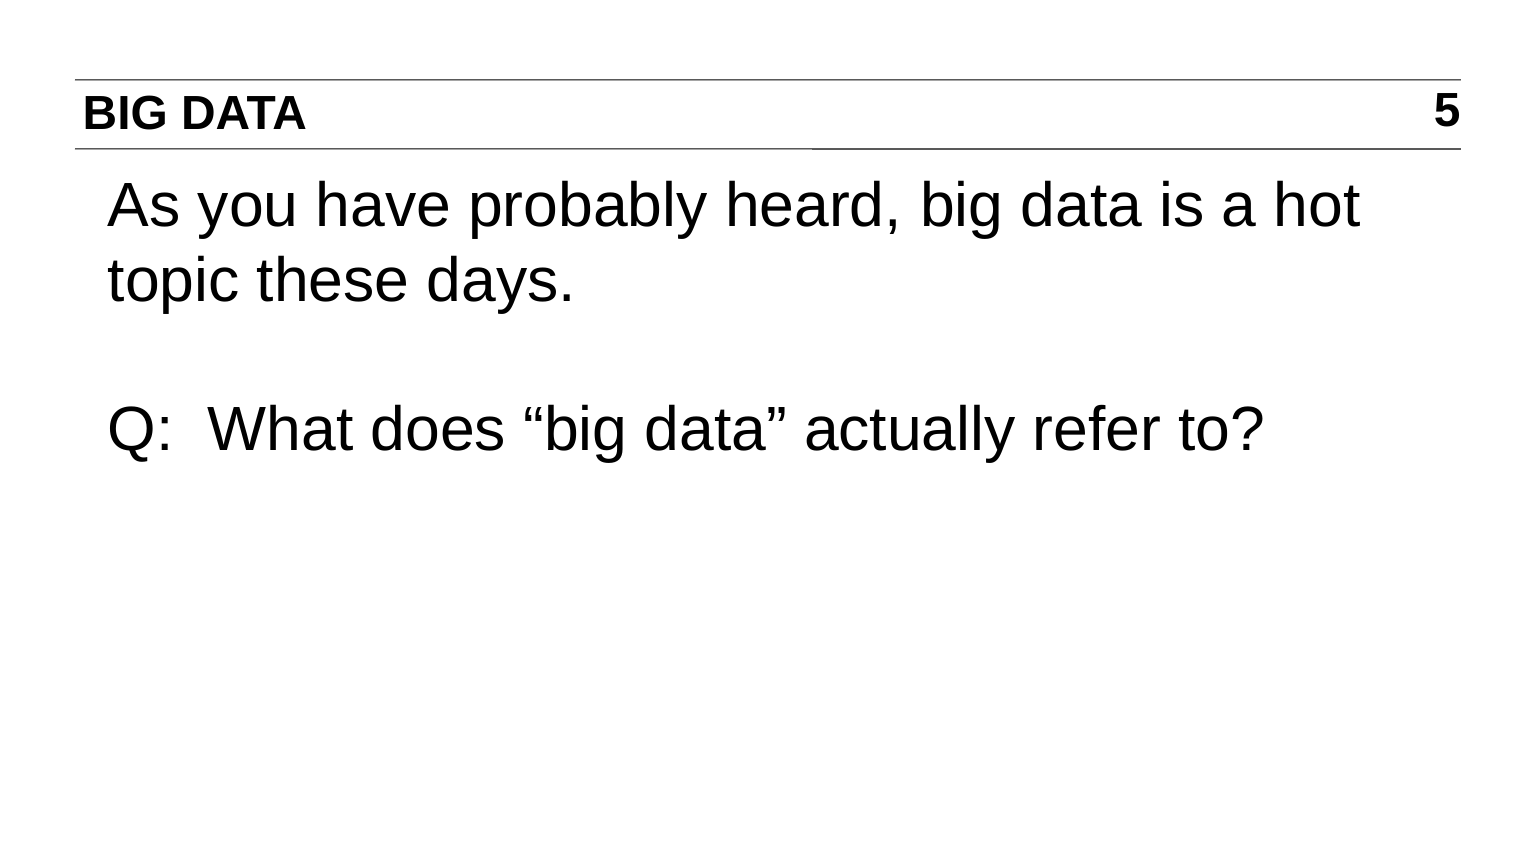

Big data
5
As you have probably heard, big data is a hot topic these days.

Q:  What does “big data” actually refer to?